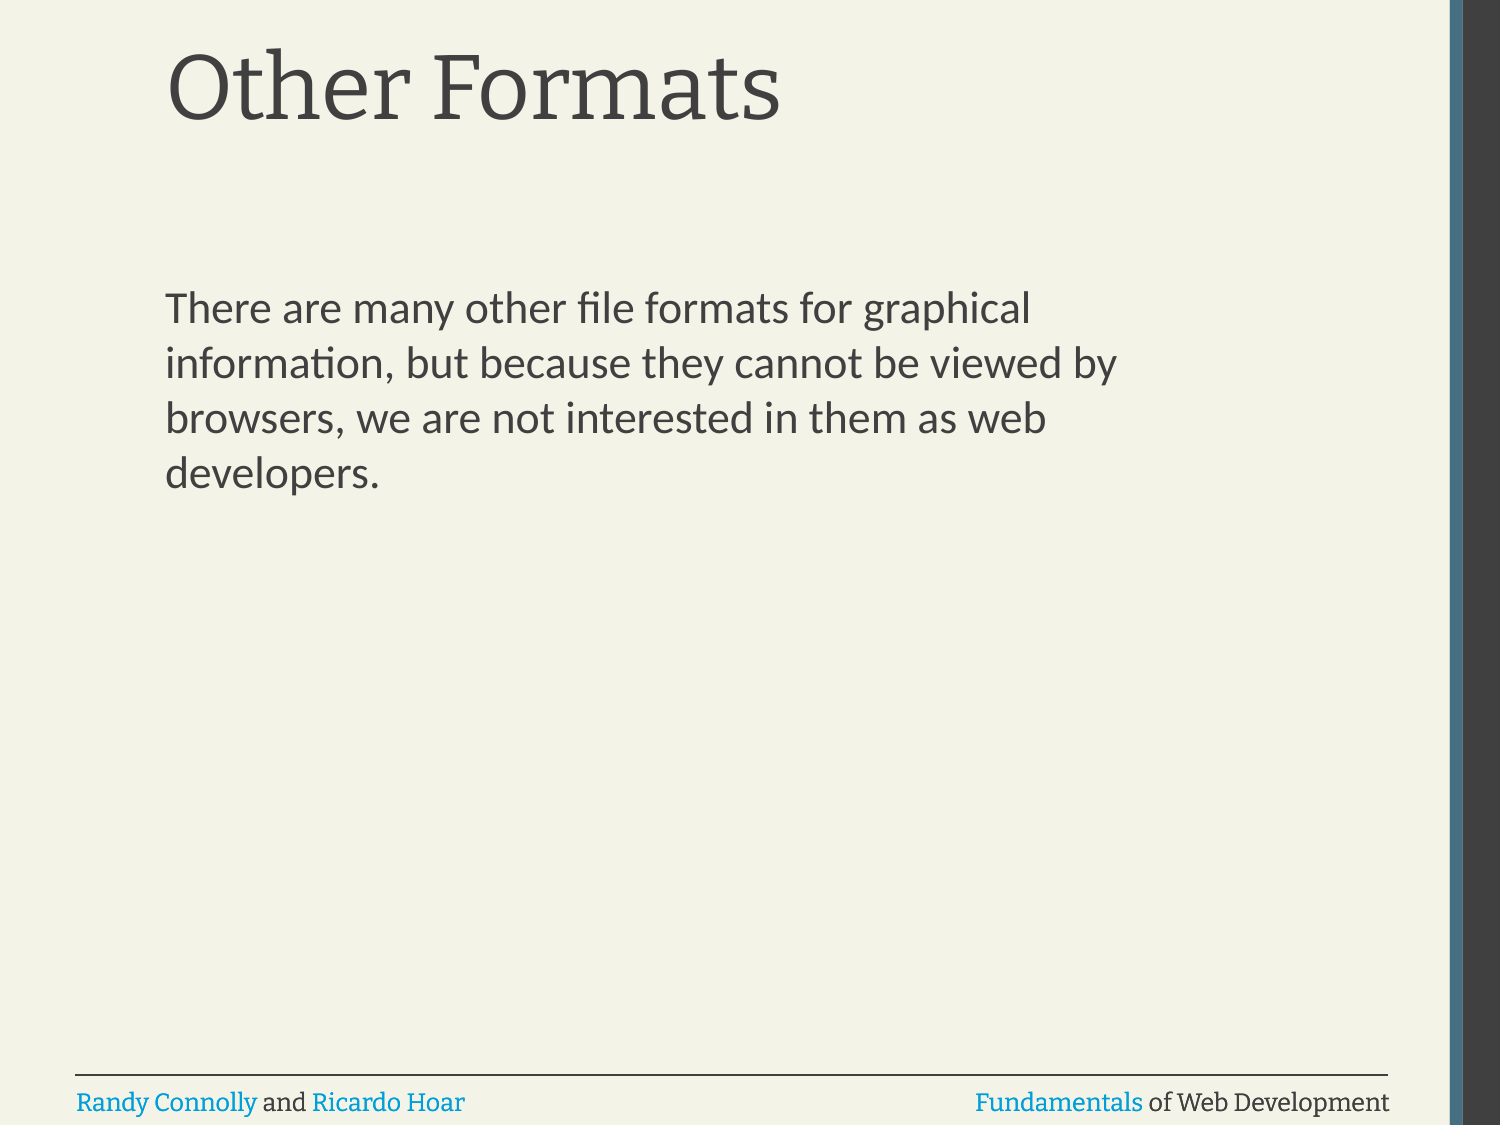

# Other Formats

There are many other file formats for graphical information, but because they cannot be viewed by browsers, we are not interested in them as web developers.